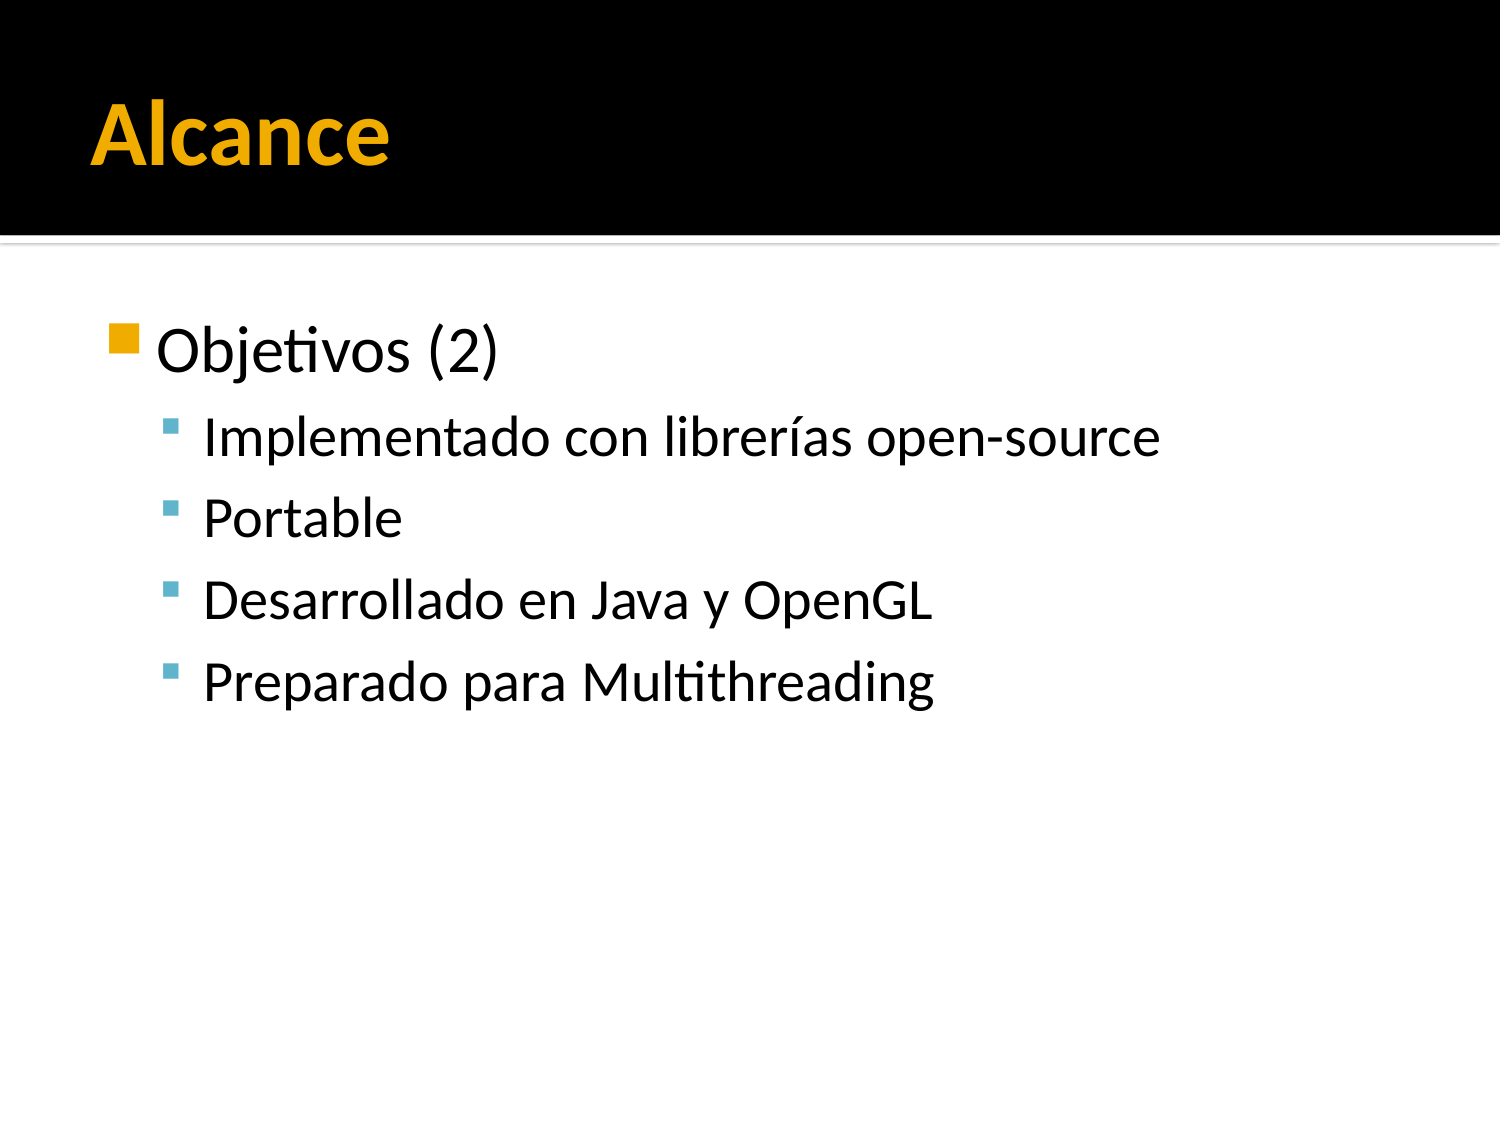

# Alcance
Objetivos (2)
Implementado con librerías open-source
Portable
Desarrollado en Java y OpenGL
Preparado para Multithreading